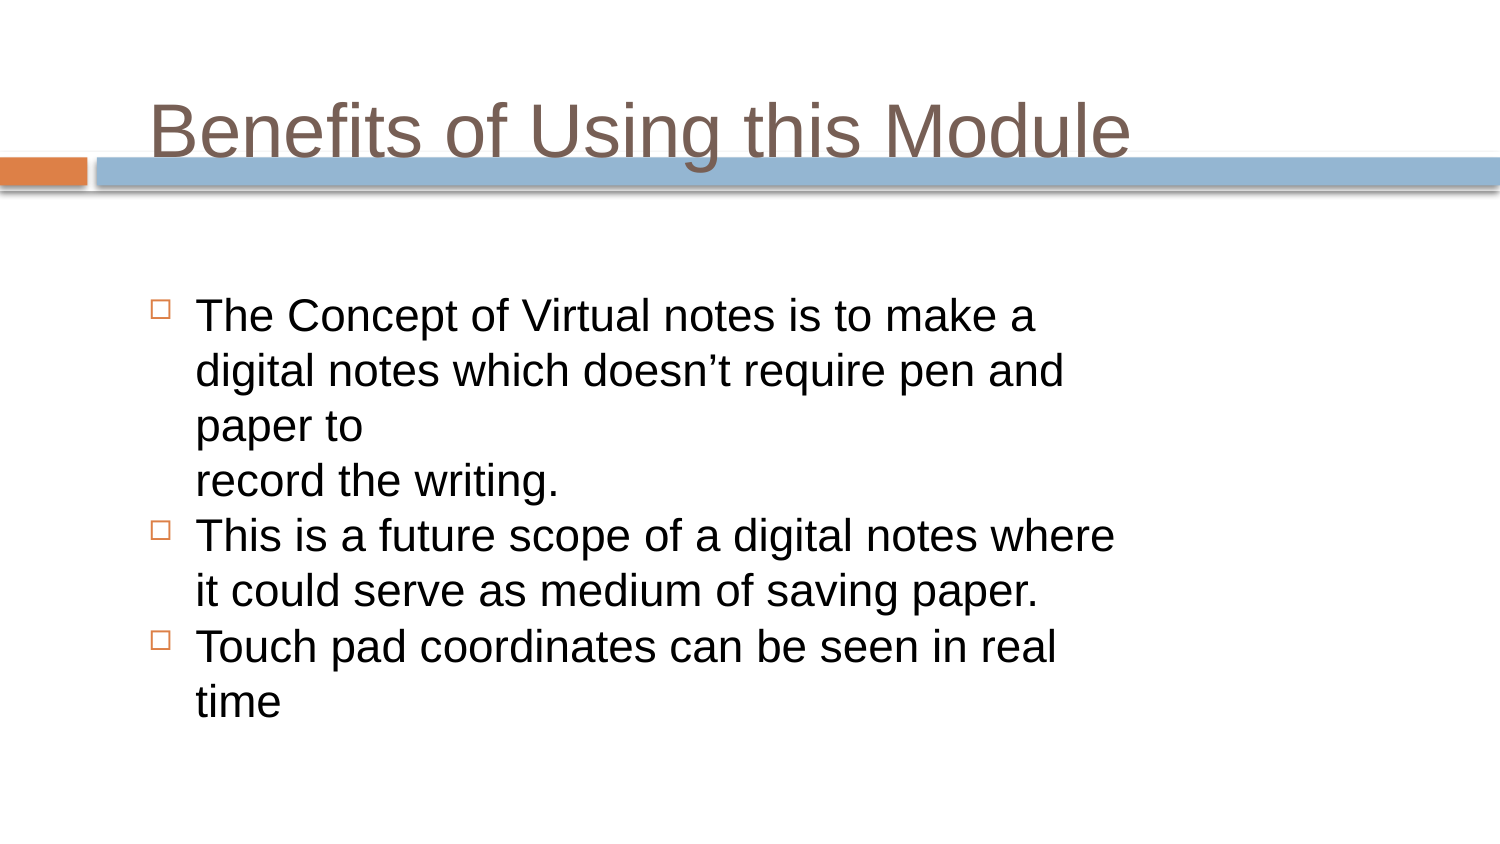

# Benefits of Using this Module
The Concept of Virtual notes is to make a digital notes which doesn’t require pen and paper to
record the writing.
This is a future scope of a digital notes where it could serve as medium of saving paper.
Touch pad coordinates can be seen in real time

5